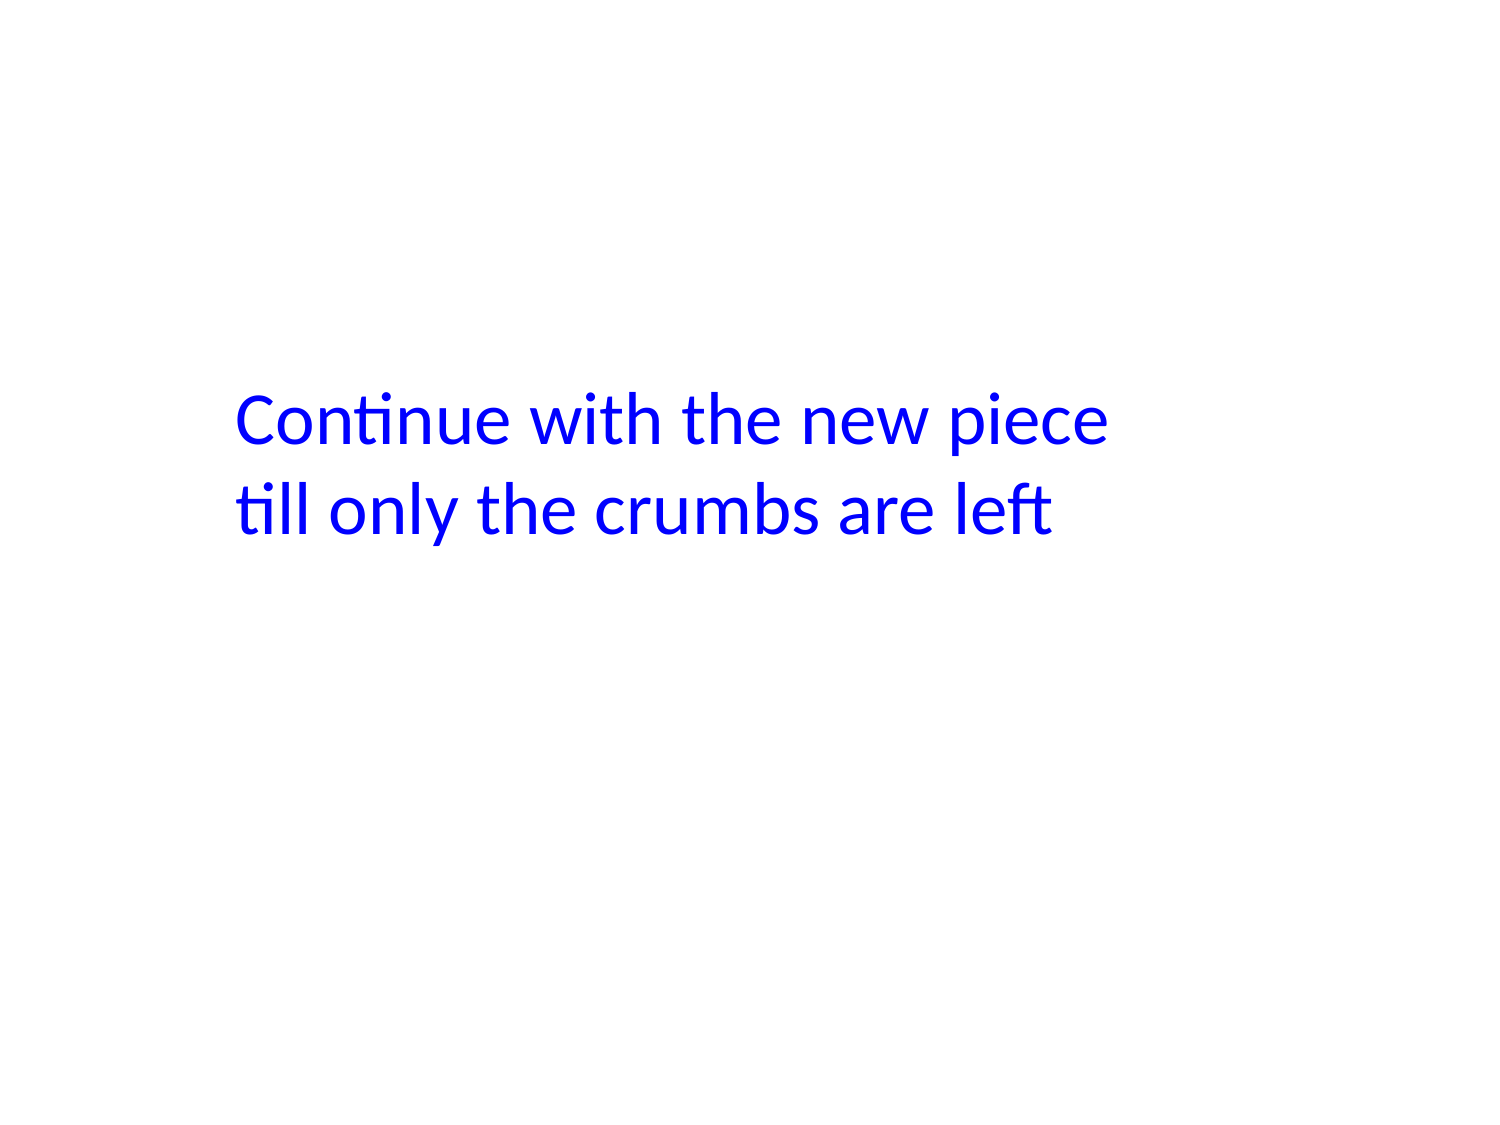

Continue with the new piece till only the crumbs are left